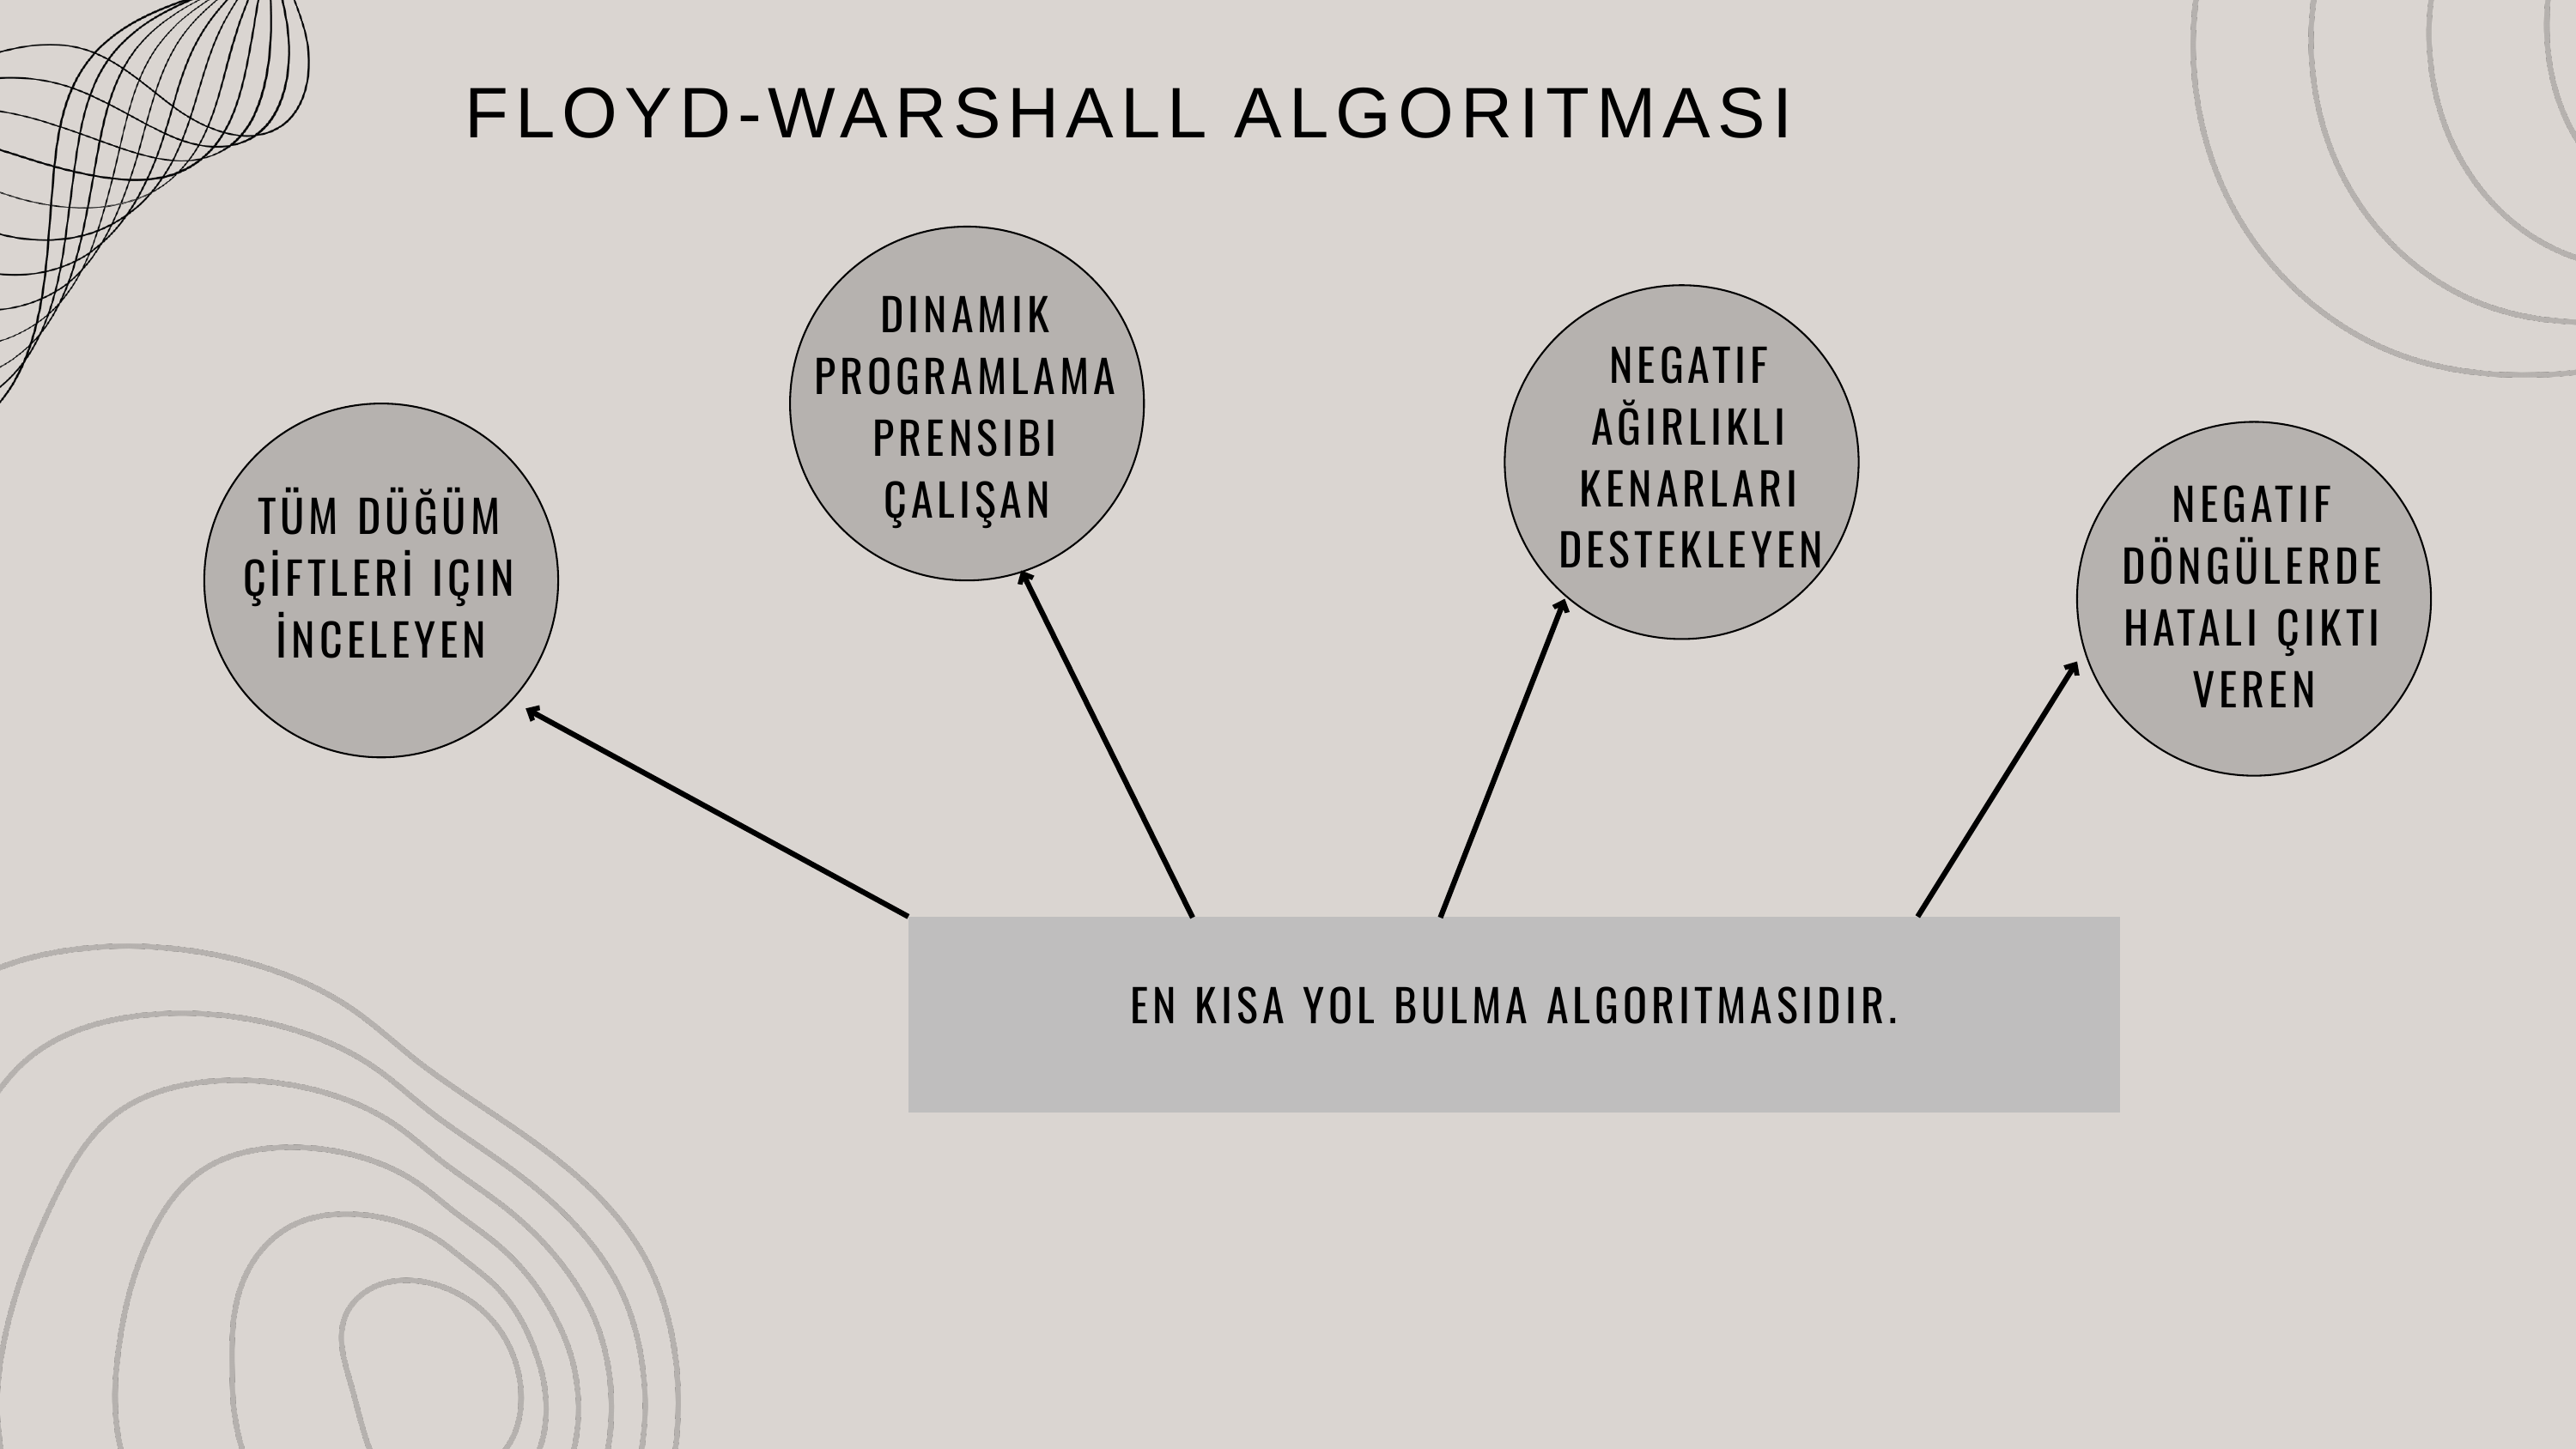

FLOYD-WARSHALL ALGORITMASI

DINAMIK PROGRAMLAMA PRENSIBI ÇALIŞAN

NEGATIF AĞIRLIKLI KENARLARI DESTEKLEYEN

NEGATIF DÖNGÜLERDE HATALI ÇIKTI VEREN
TÜM DÜĞÜM ÇİFTLERİ IÇIN İNCELEYEN

EN KISA YOL BULMA ALGORITMASIDIR.